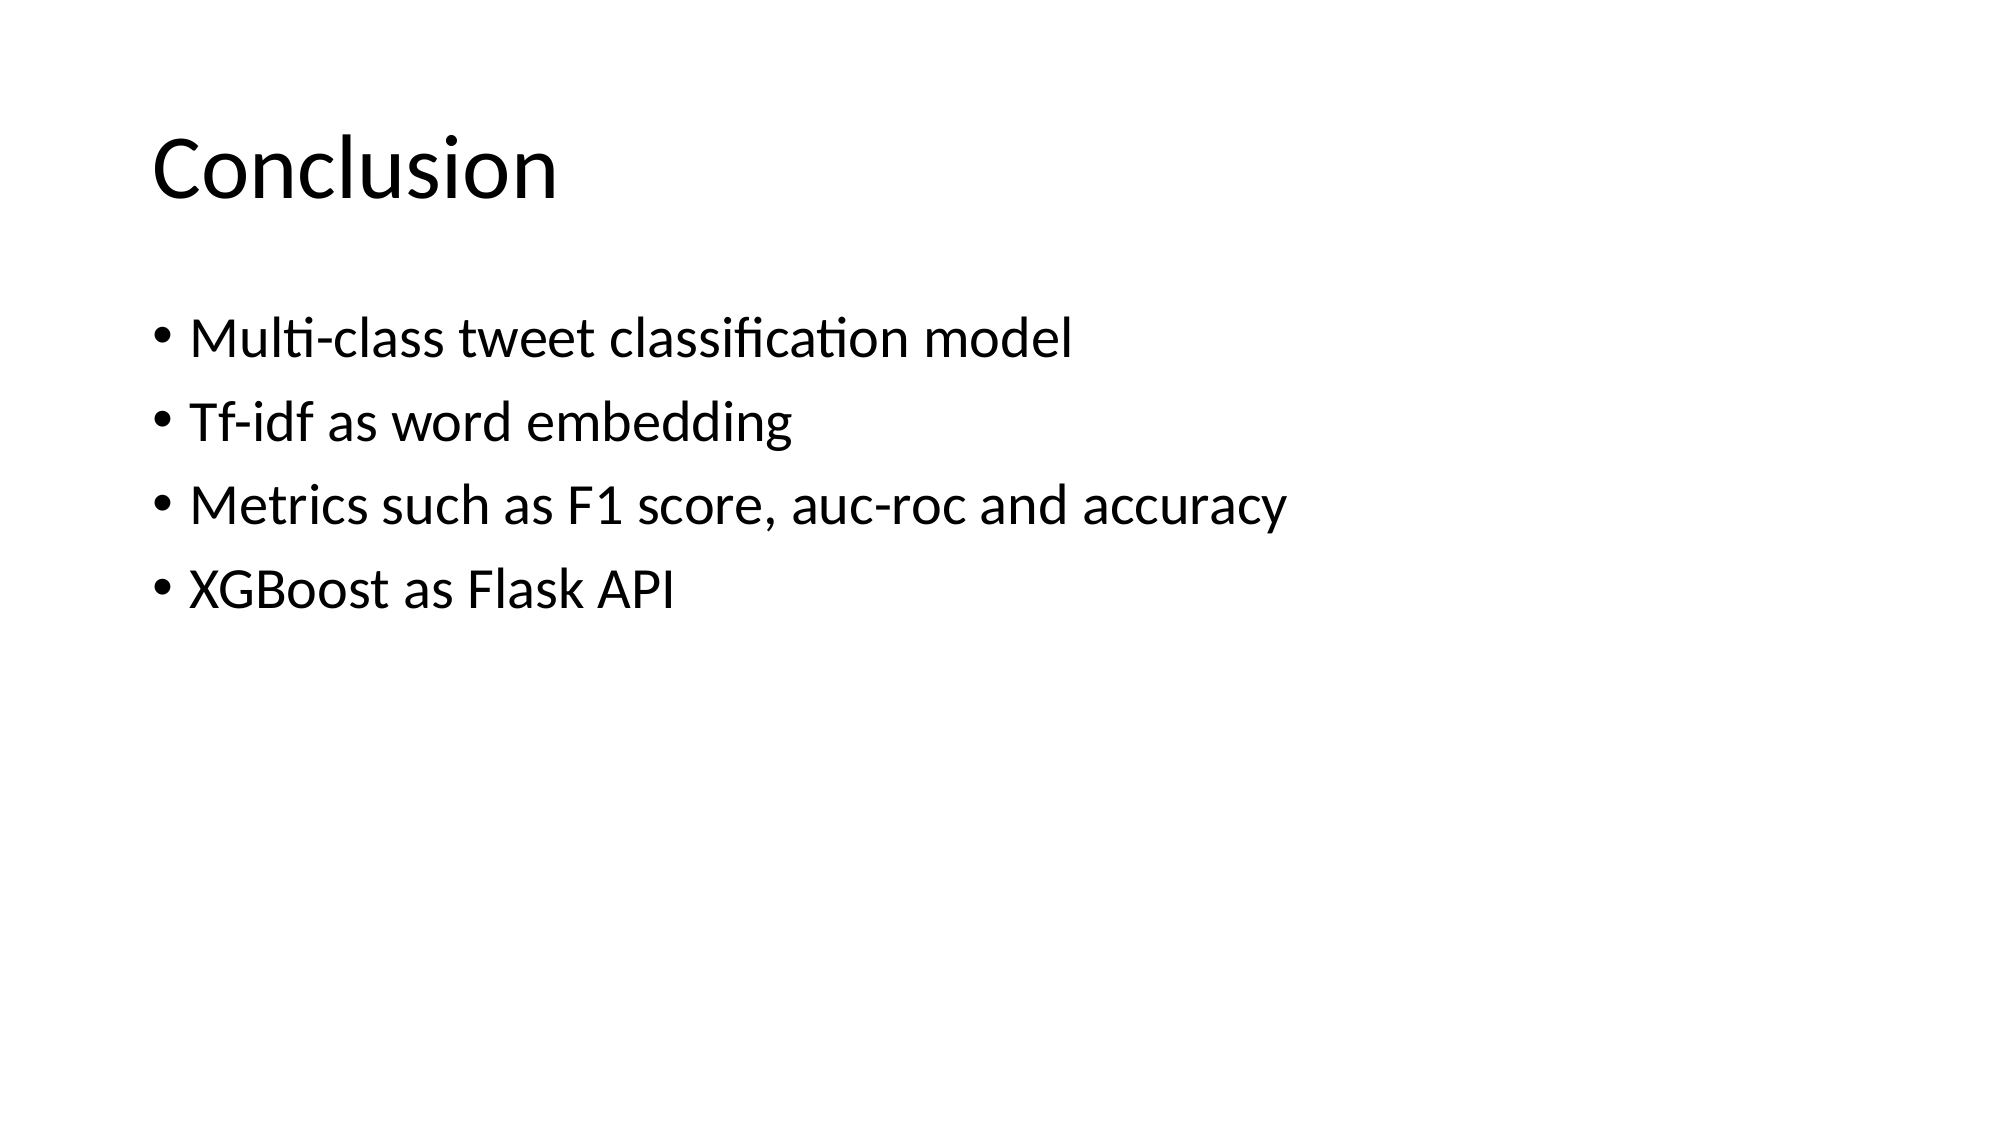

# Conclusion
Multi-class tweet classification model
Tf-idf as word embedding
Metrics such as F1 score, auc-roc and accuracy
XGBoost as Flask API